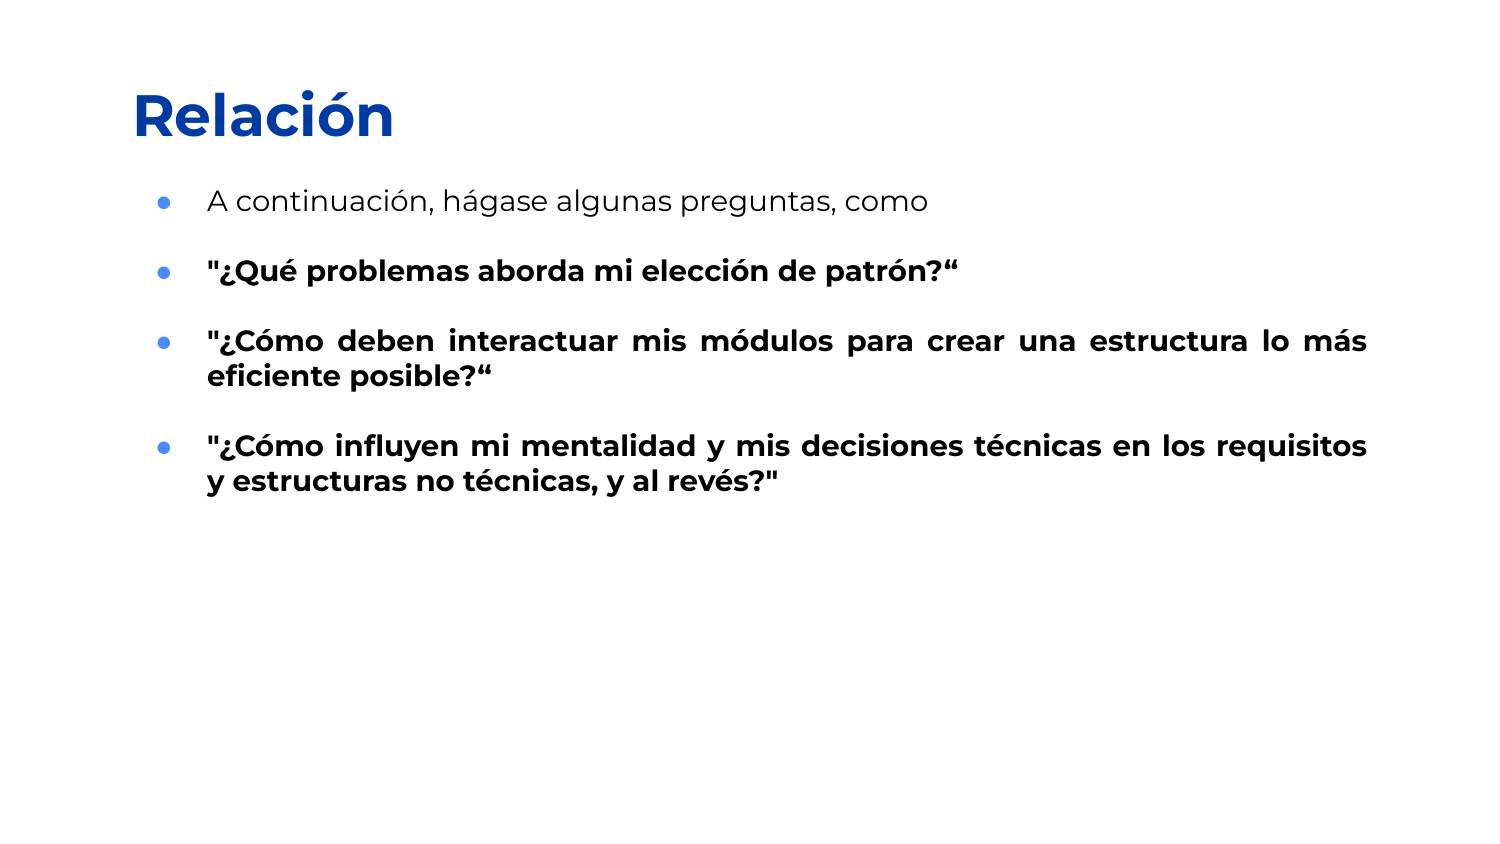

# Relación
A continuación, hágase algunas preguntas, como

"¿Qué problemas aborda mi elección de patrón?“

"¿Cómo deben interactuar mis módulos para crear una estructura lo más eficiente posible?“

"¿Cómo influyen mi mentalidad y mis decisiones técnicas en los requisitos y estructuras no técnicas, y al revés?"